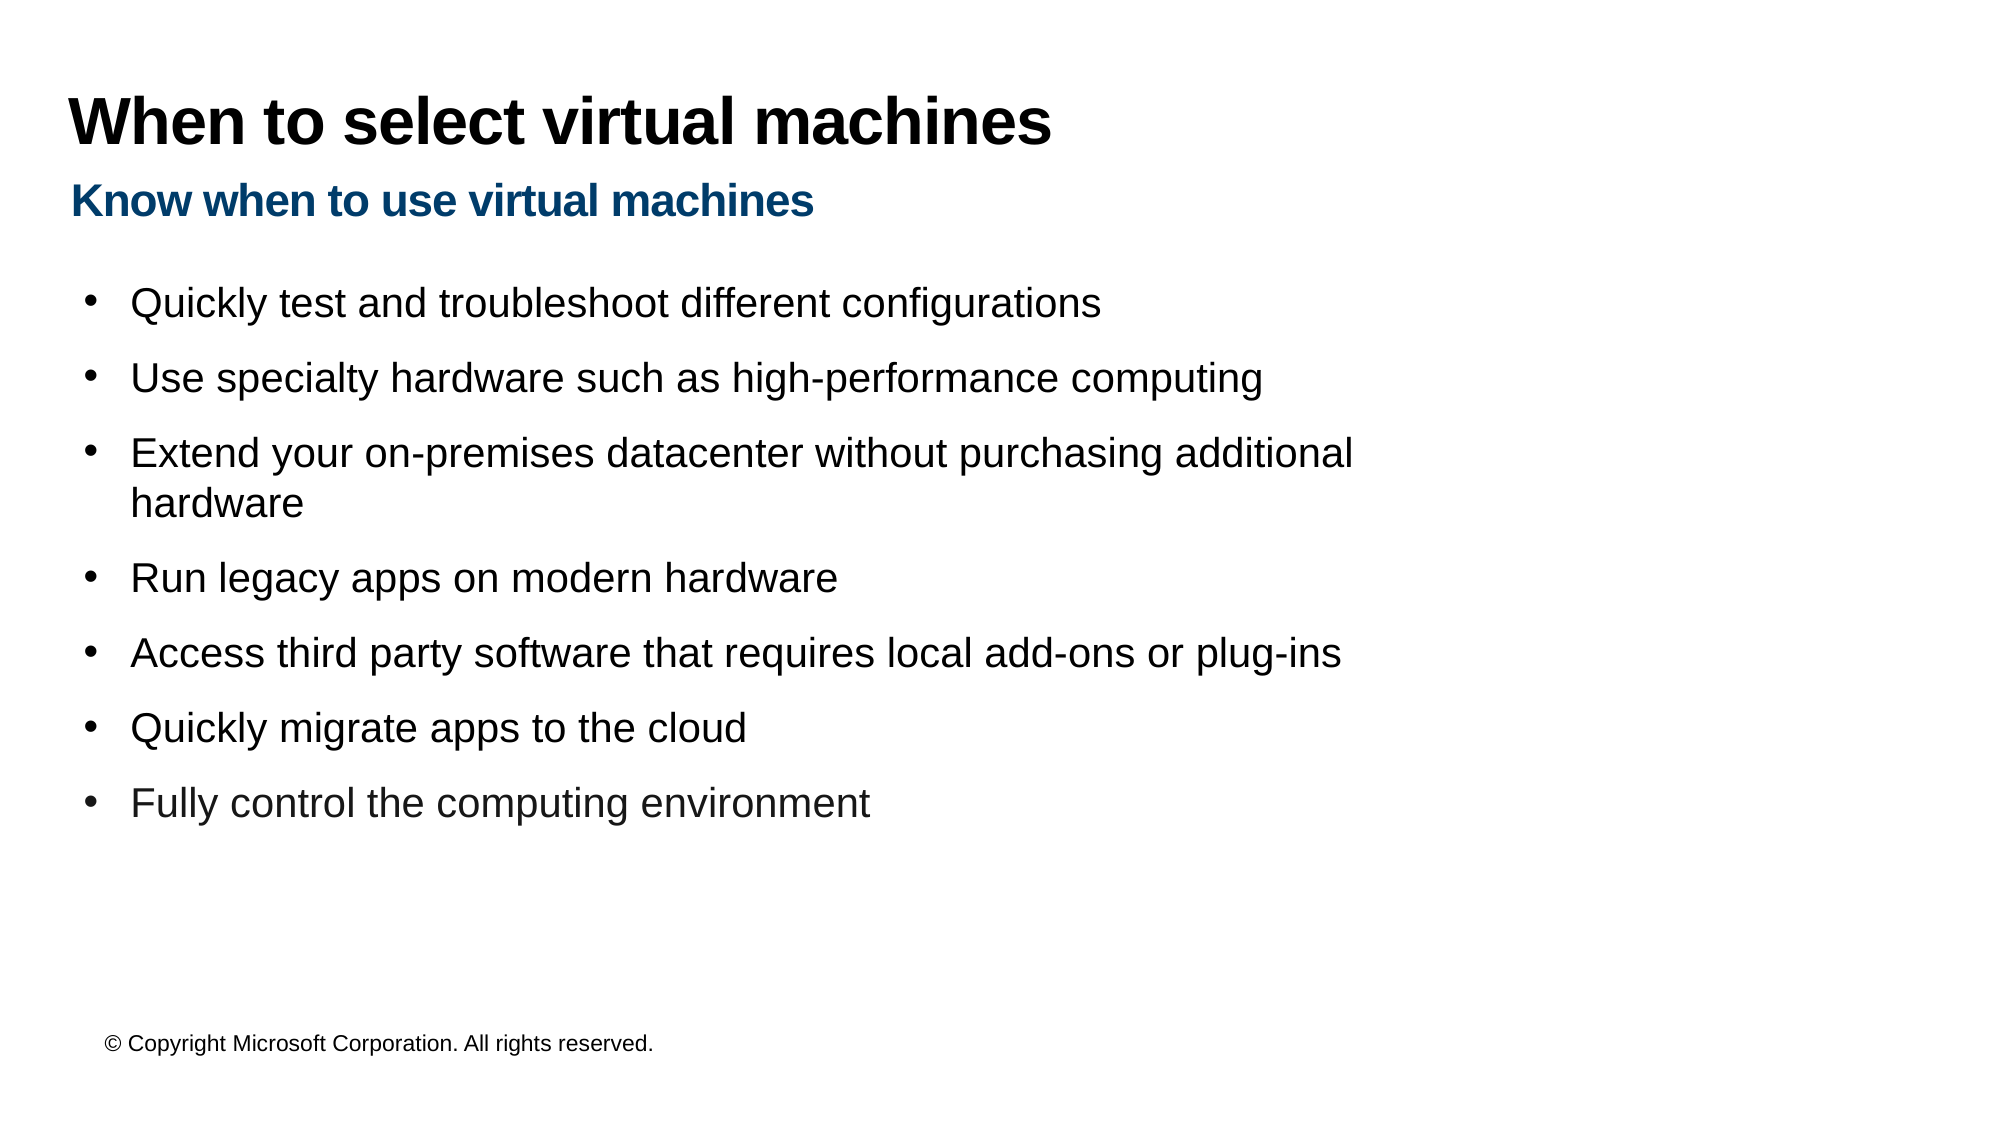

# When to select virtual machines
Know when to use virtual machines
Quickly test and troubleshoot different configurations
Use specialty hardware such as high-performance computing
Extend your on-premises datacenter without purchasing additional hardware
Run legacy apps on modern hardware
Access third party software that requires local add-ons or plug-ins
Quickly migrate apps to the cloud
Fully control the computing environment